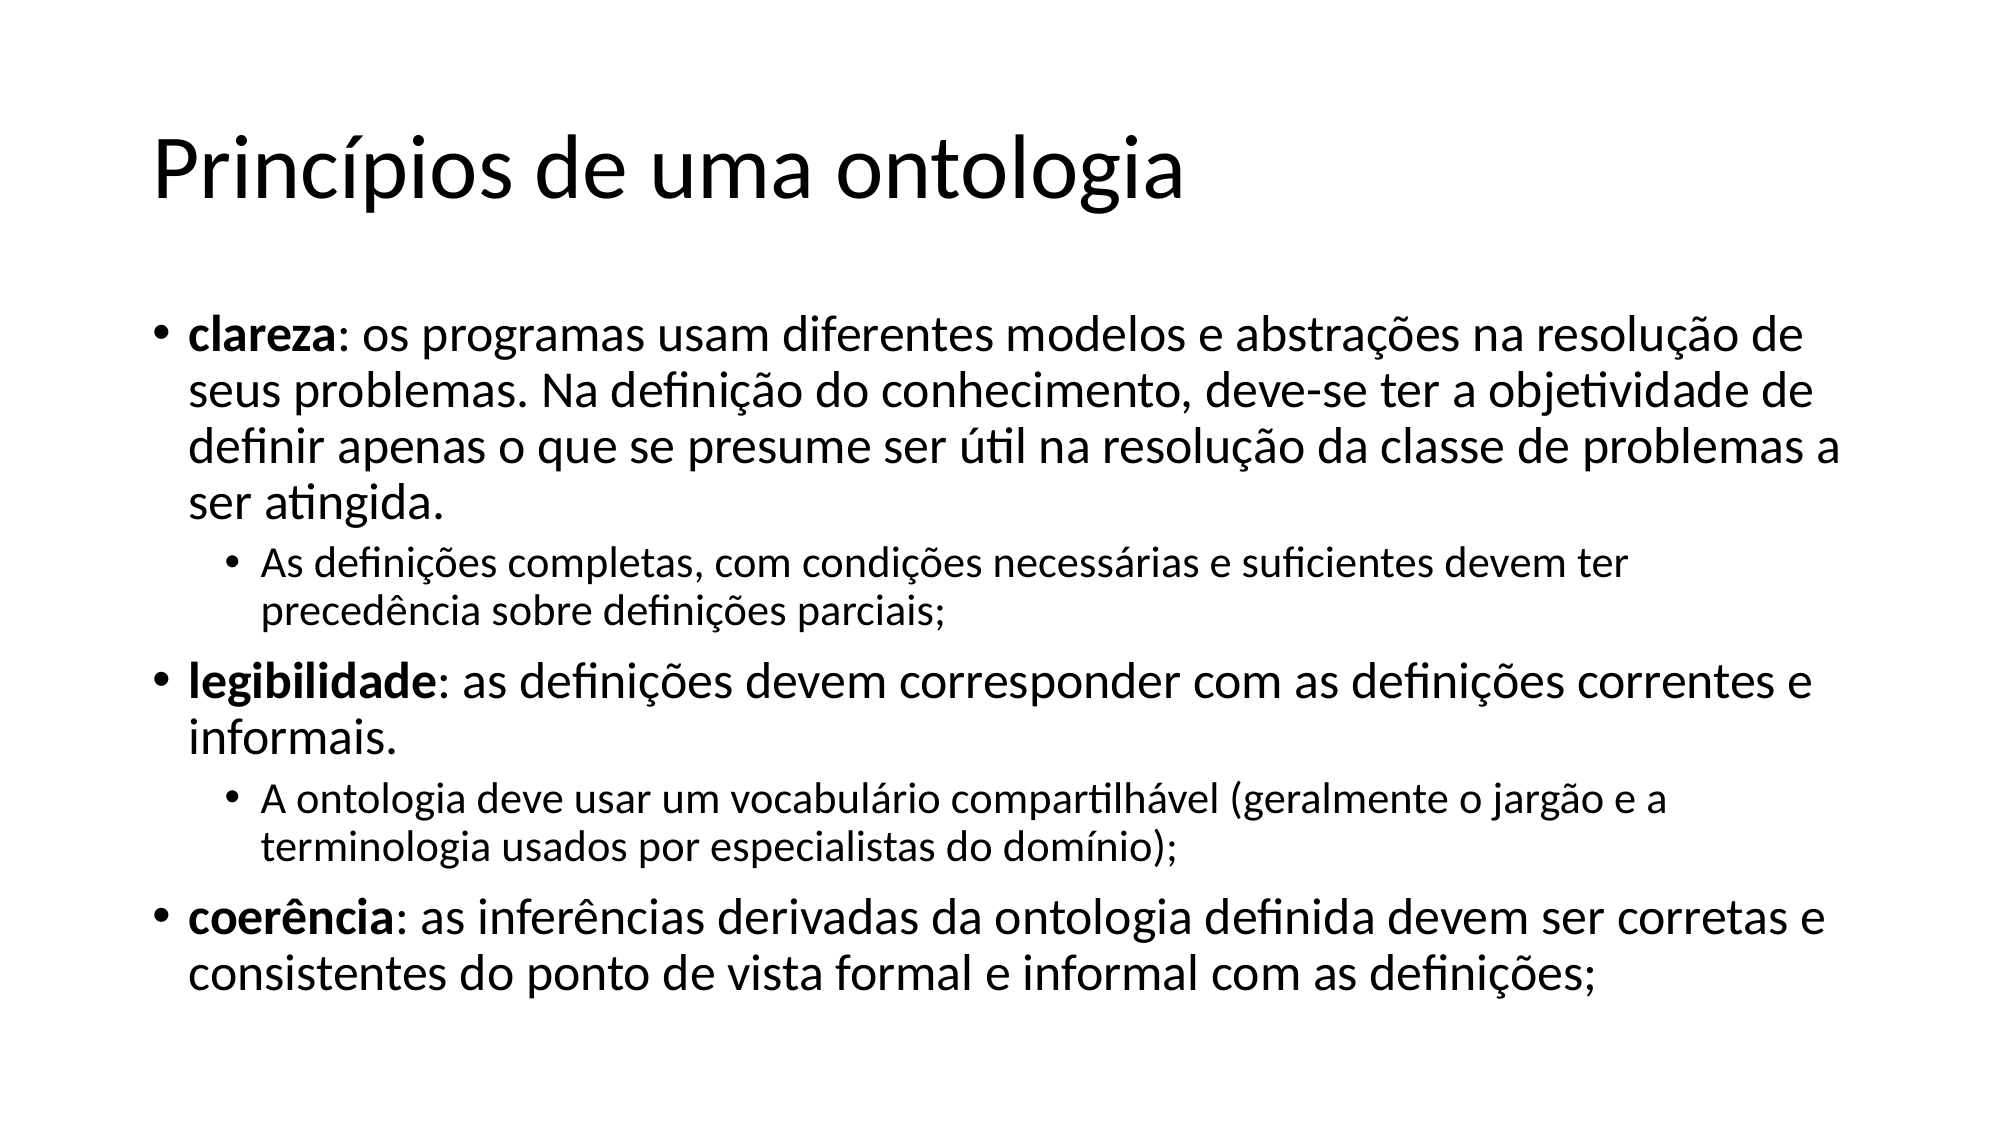

# Princípios de uma ontologia
clareza: os programas usam diferentes modelos e abstrações na resolução de seus problemas. Na definição do conhecimento, deve-se ter a objetividade de definir apenas o que se presume ser útil na resolução da classe de problemas a ser atingida.
As definições completas, com condições necessárias e suficientes devem ter precedência sobre definições parciais;
legibilidade: as definições devem corresponder com as definições correntes e informais.
A ontologia deve usar um vocabulário compartilhável (geralmente o jargão e a terminologia usados por especialistas do domínio);
coerência: as inferências derivadas da ontologia definida devem ser corretas e consistentes do ponto de vista formal e informal com as definições;